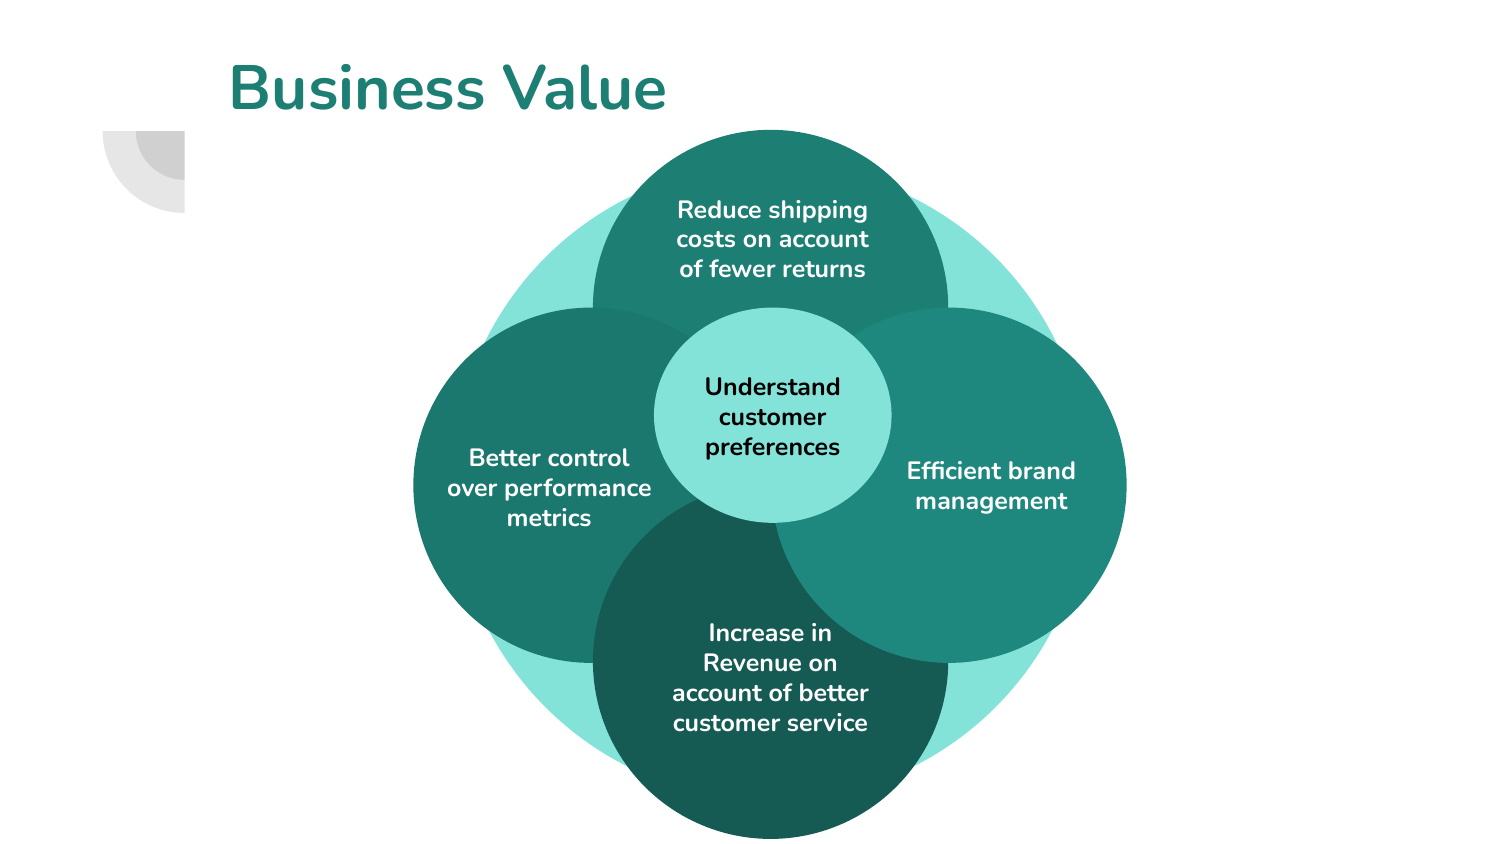

# Business Value

Reduce shipping costs on account of fewer returns

Efficient brand management
Understand customer preferences

Better control over performance metrics

Increase in Revenue on account of better customer service